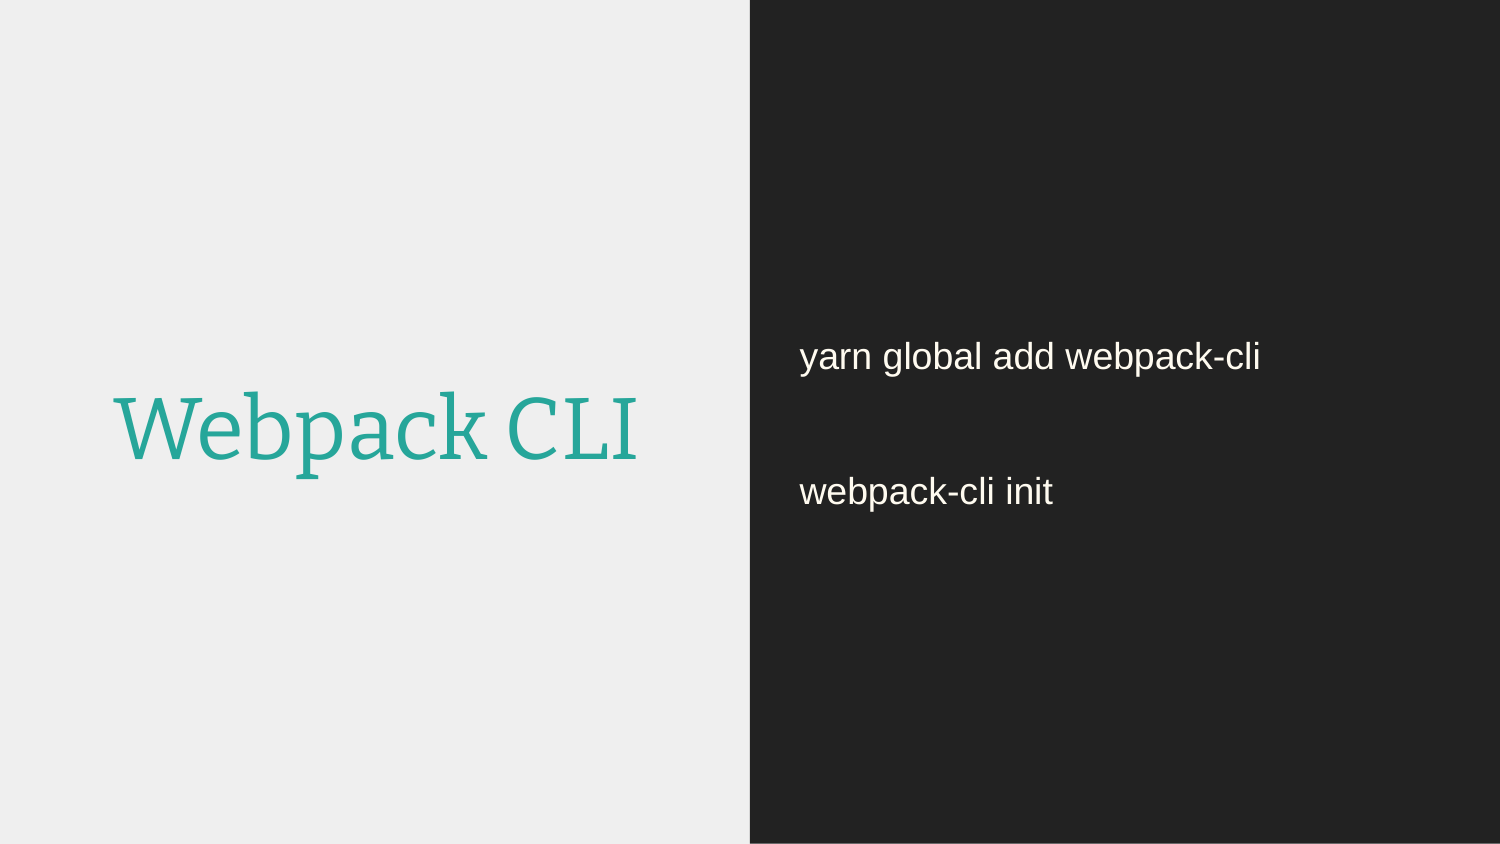

yarn global add webpack-cli

webpack-cli init
# Webpack CLI